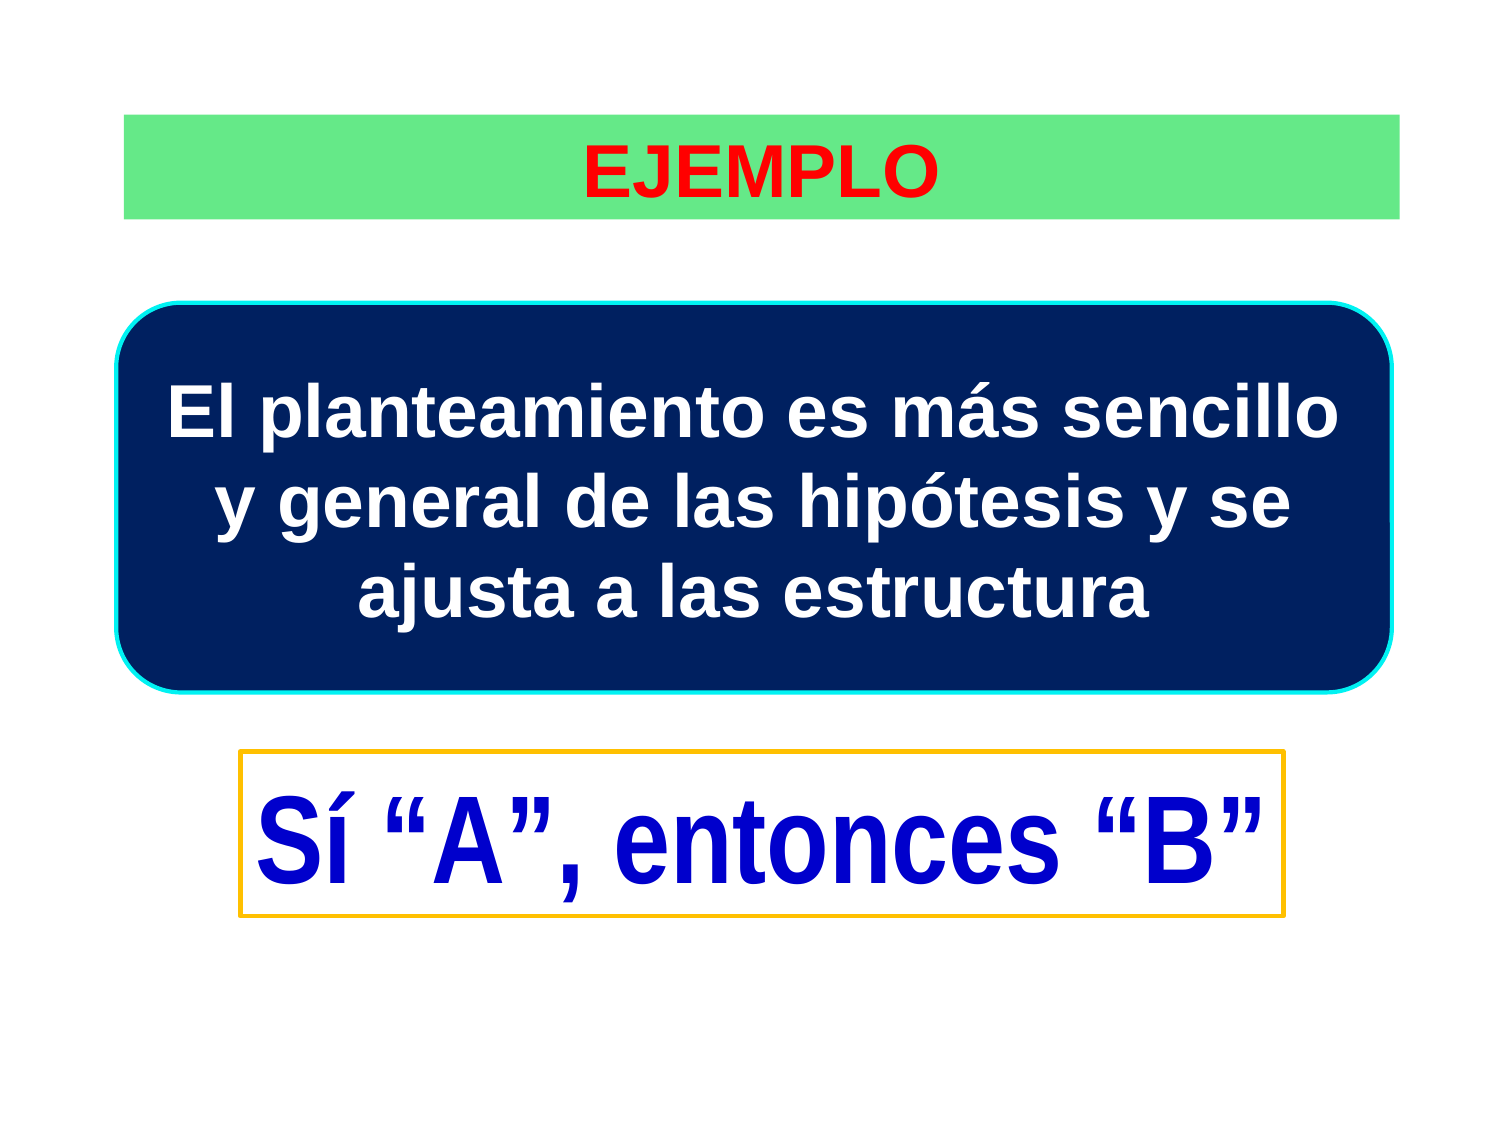

EJEMPLO
El planteamiento es más sencillo y general de las hipótesis y se ajusta a las estructura
Sí “A”, entonces “B”